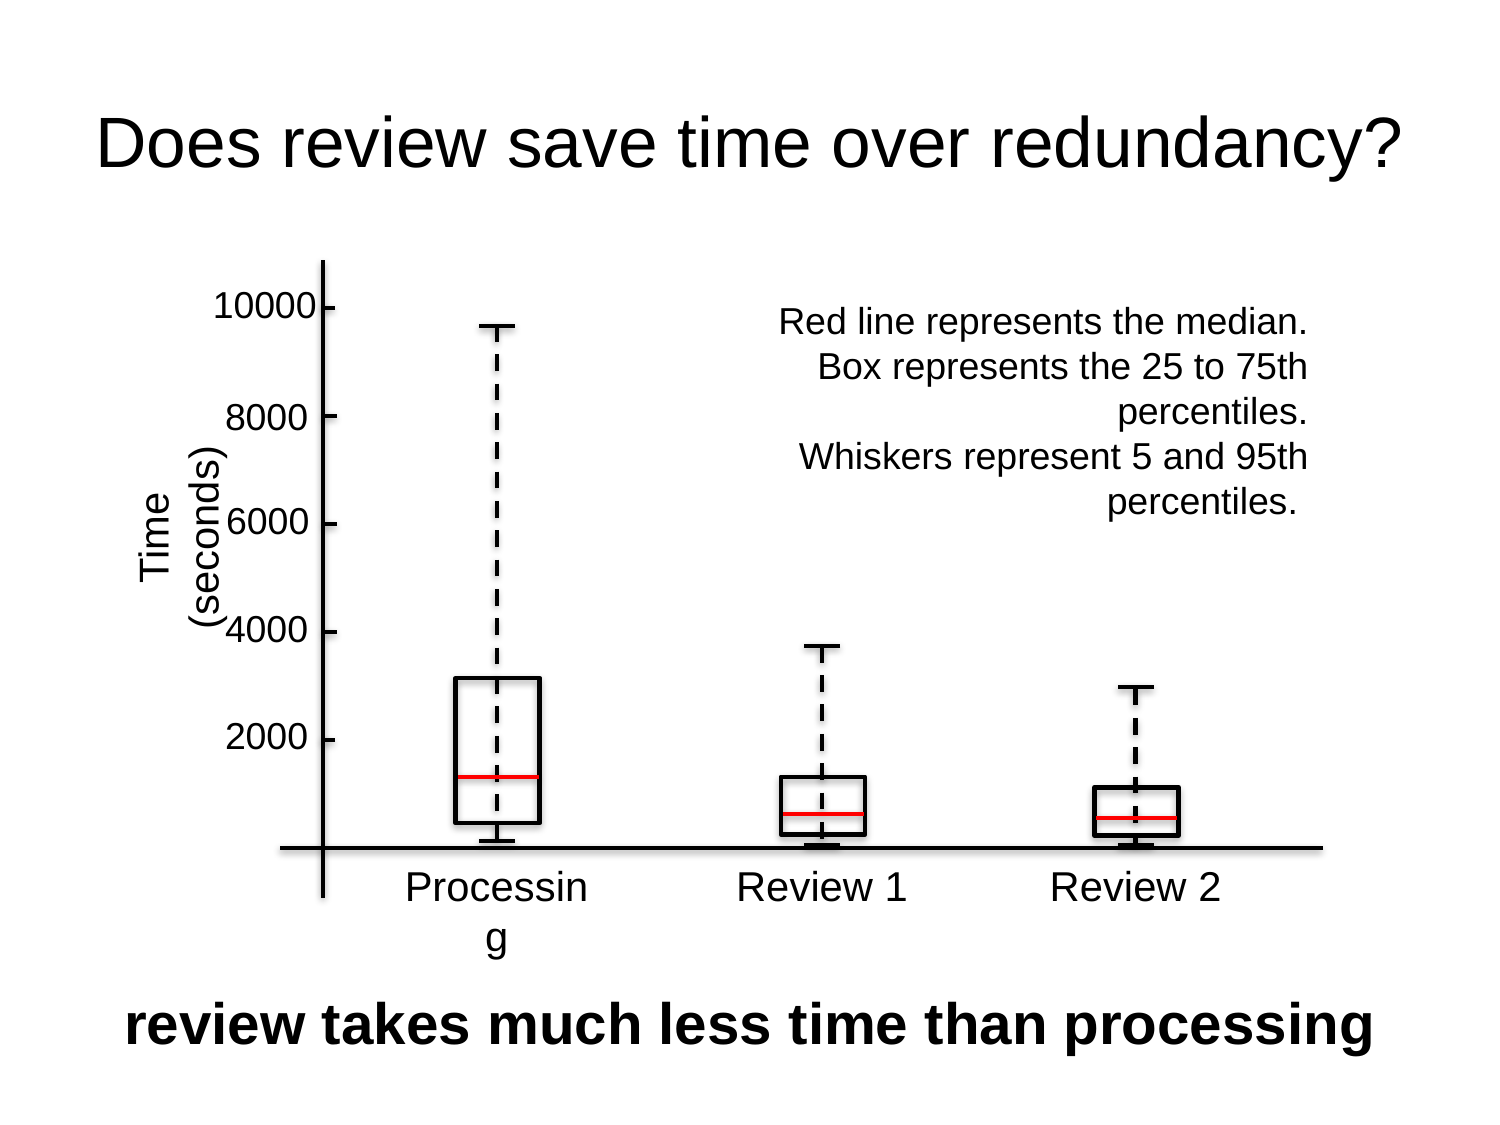

# Does review save time over redundancy?
10000
Red line represents the median.
Box represents the 25 to 75th percentiles.
Whiskers represent 5 and 95th percentiles.
8000
6000
Time (seconds)
4000

2000

Processing
Review 1
Review 2
review takes much less time than processing